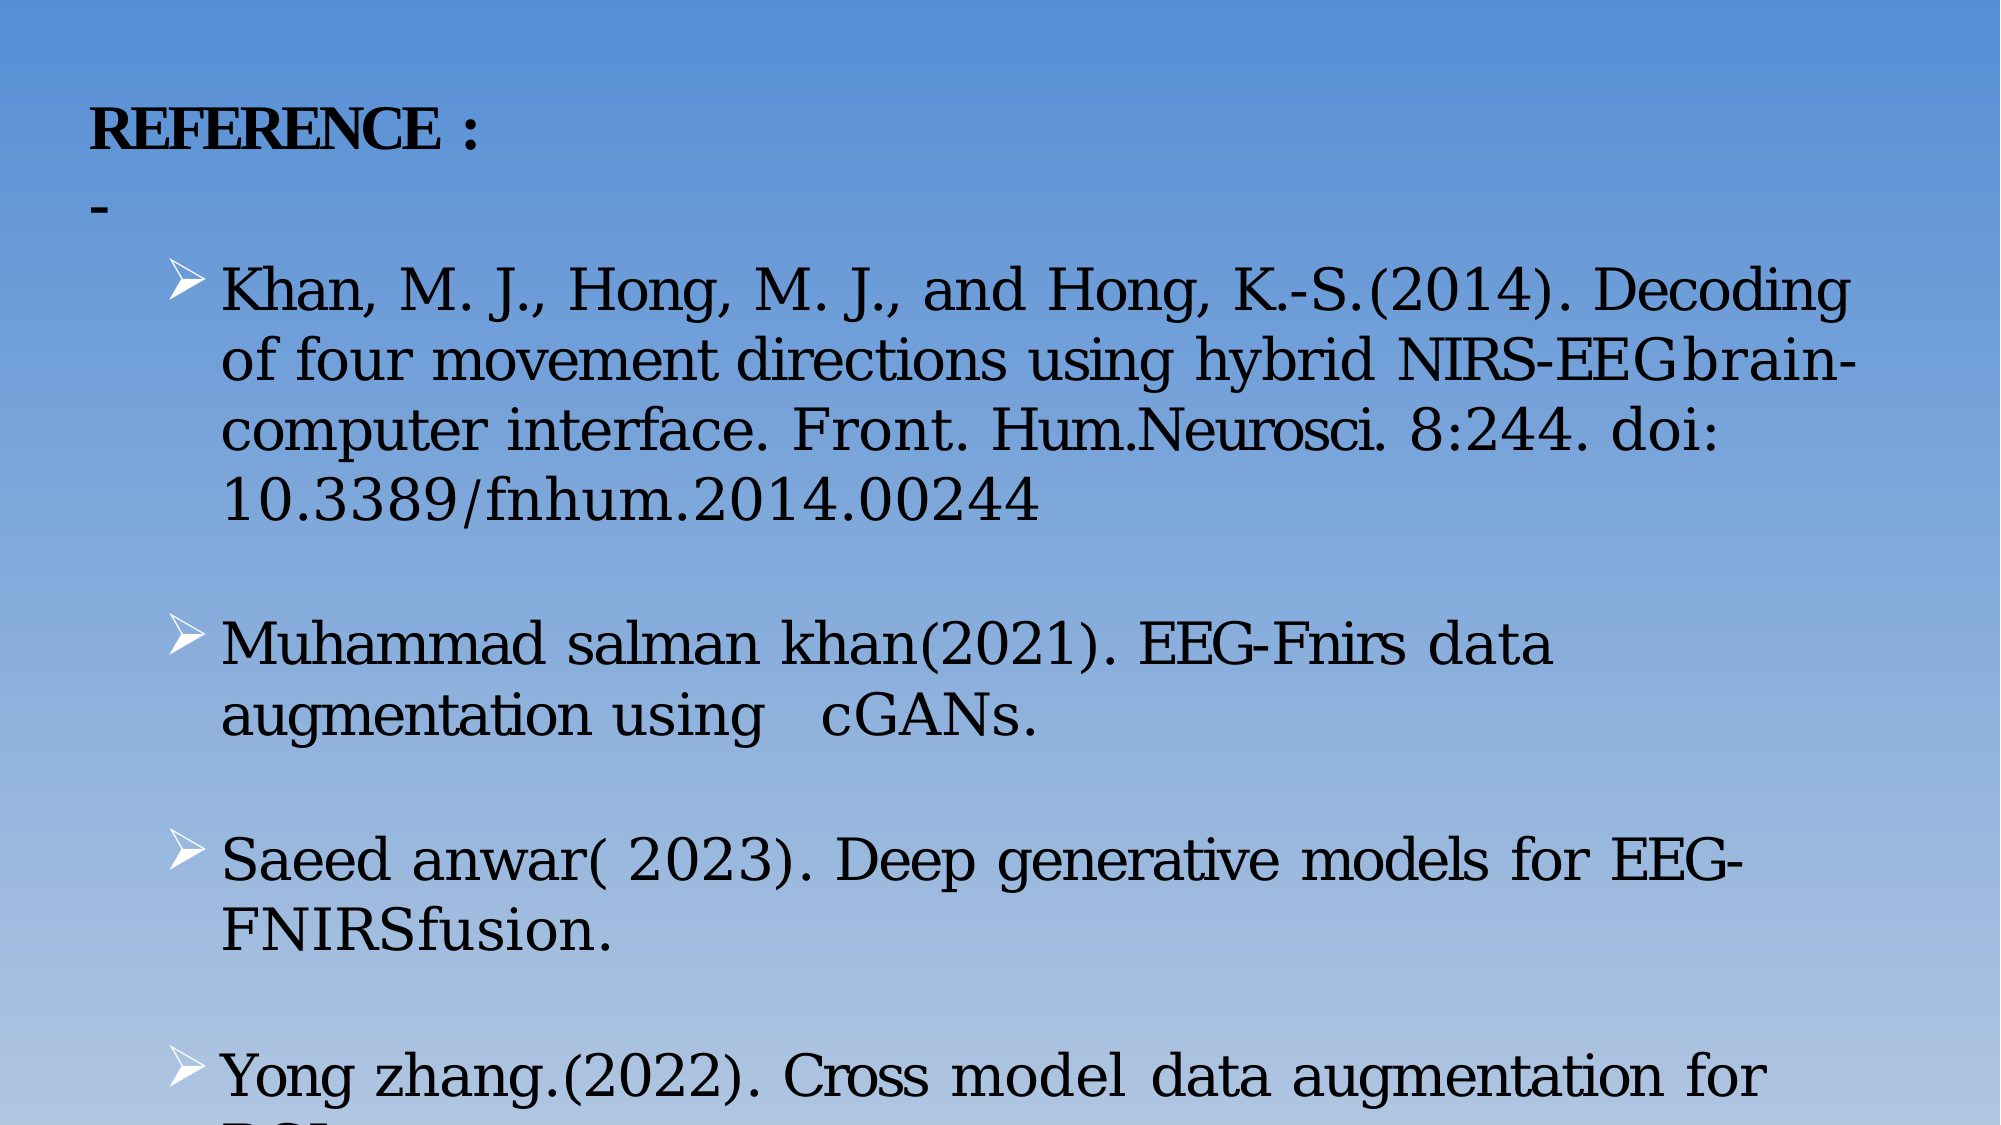

# REFERENCE :-
Khan, M. J., Hong, M. J., and Hong, K.-S.(2014). Decoding of four movement directions using hybrid NIRS-EEGbrain-computer interface. Front. Hum.Neurosci. 8:244. doi: 10.3389/fnhum.2014.00244

Muhammad salman khan(2021). EEG-Fnirs data augmentation using 	cGANs.

Saeed anwar( 2023). Deep generative models for EEG-FNIRSfusion.

Yong zhang.(2022). Cross model data augmentation for BCI.